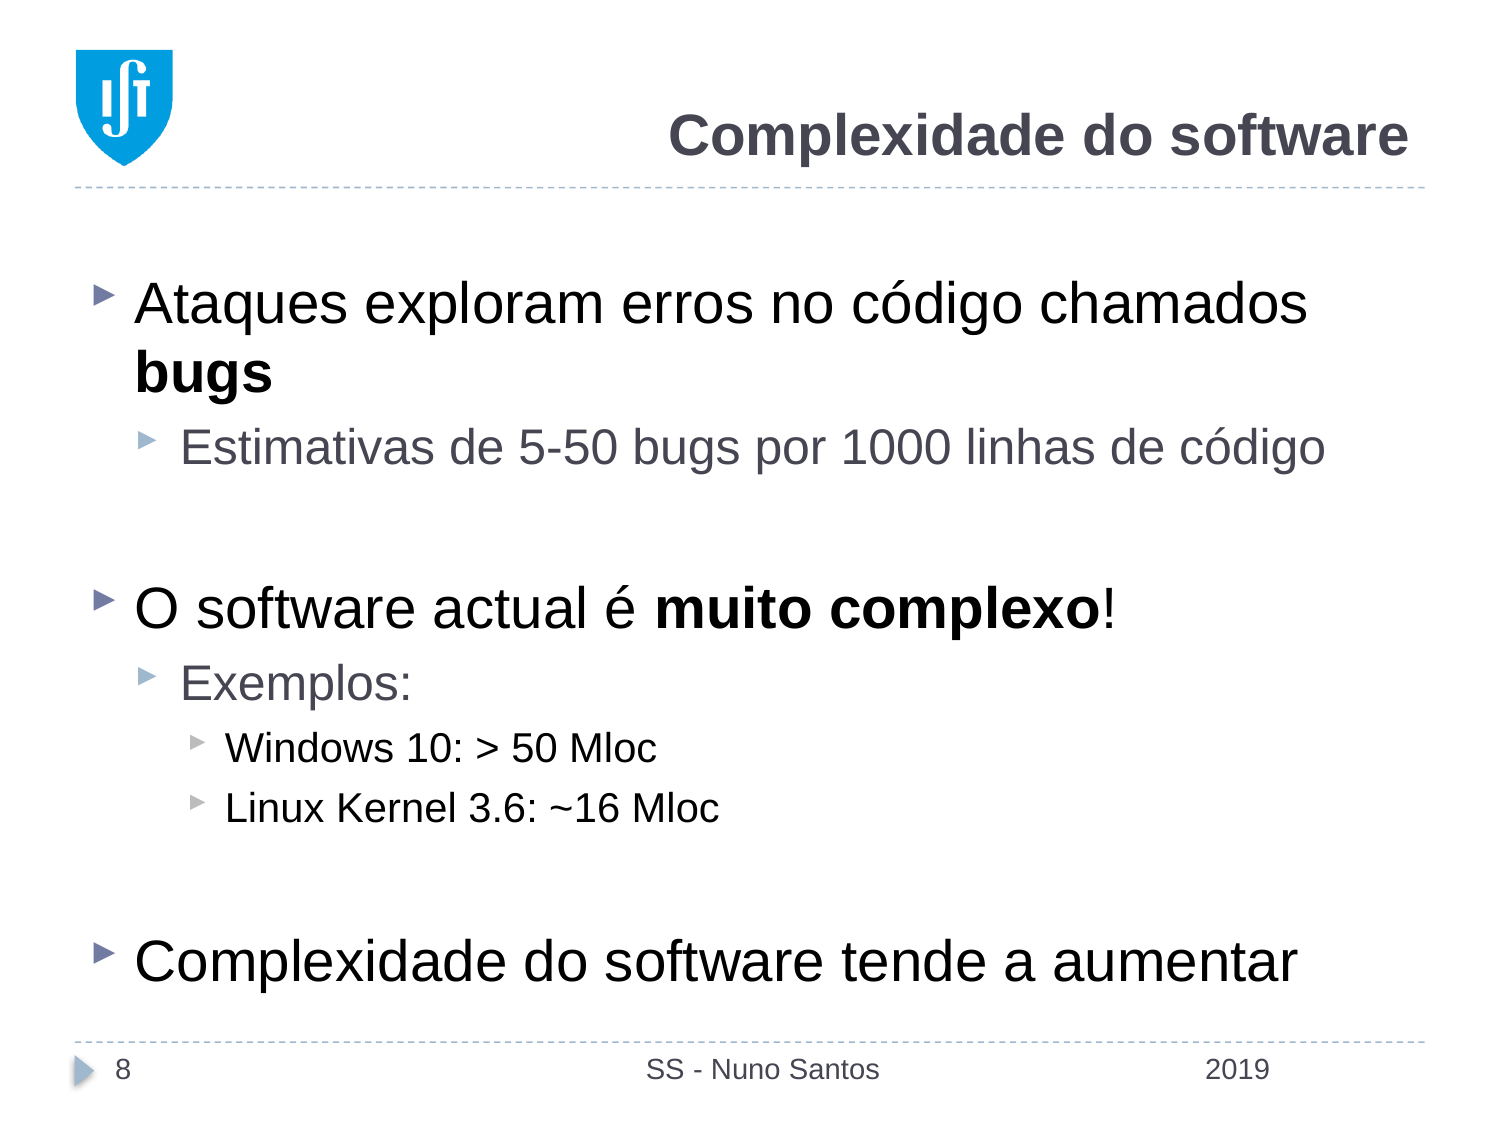

# Complexidade do software

Ataques exploram erros no código chamados bugs
Estimativas de 5-50 bugs por 1000 linhas de código

O software actual é muito complexo!
Exemplos:
Windows 10: > 50 Mloc
Linux Kernel 3.6: ~16 Mloc

Complexidade do software tende a aumentar
8
SS - Nuno Santos
2019